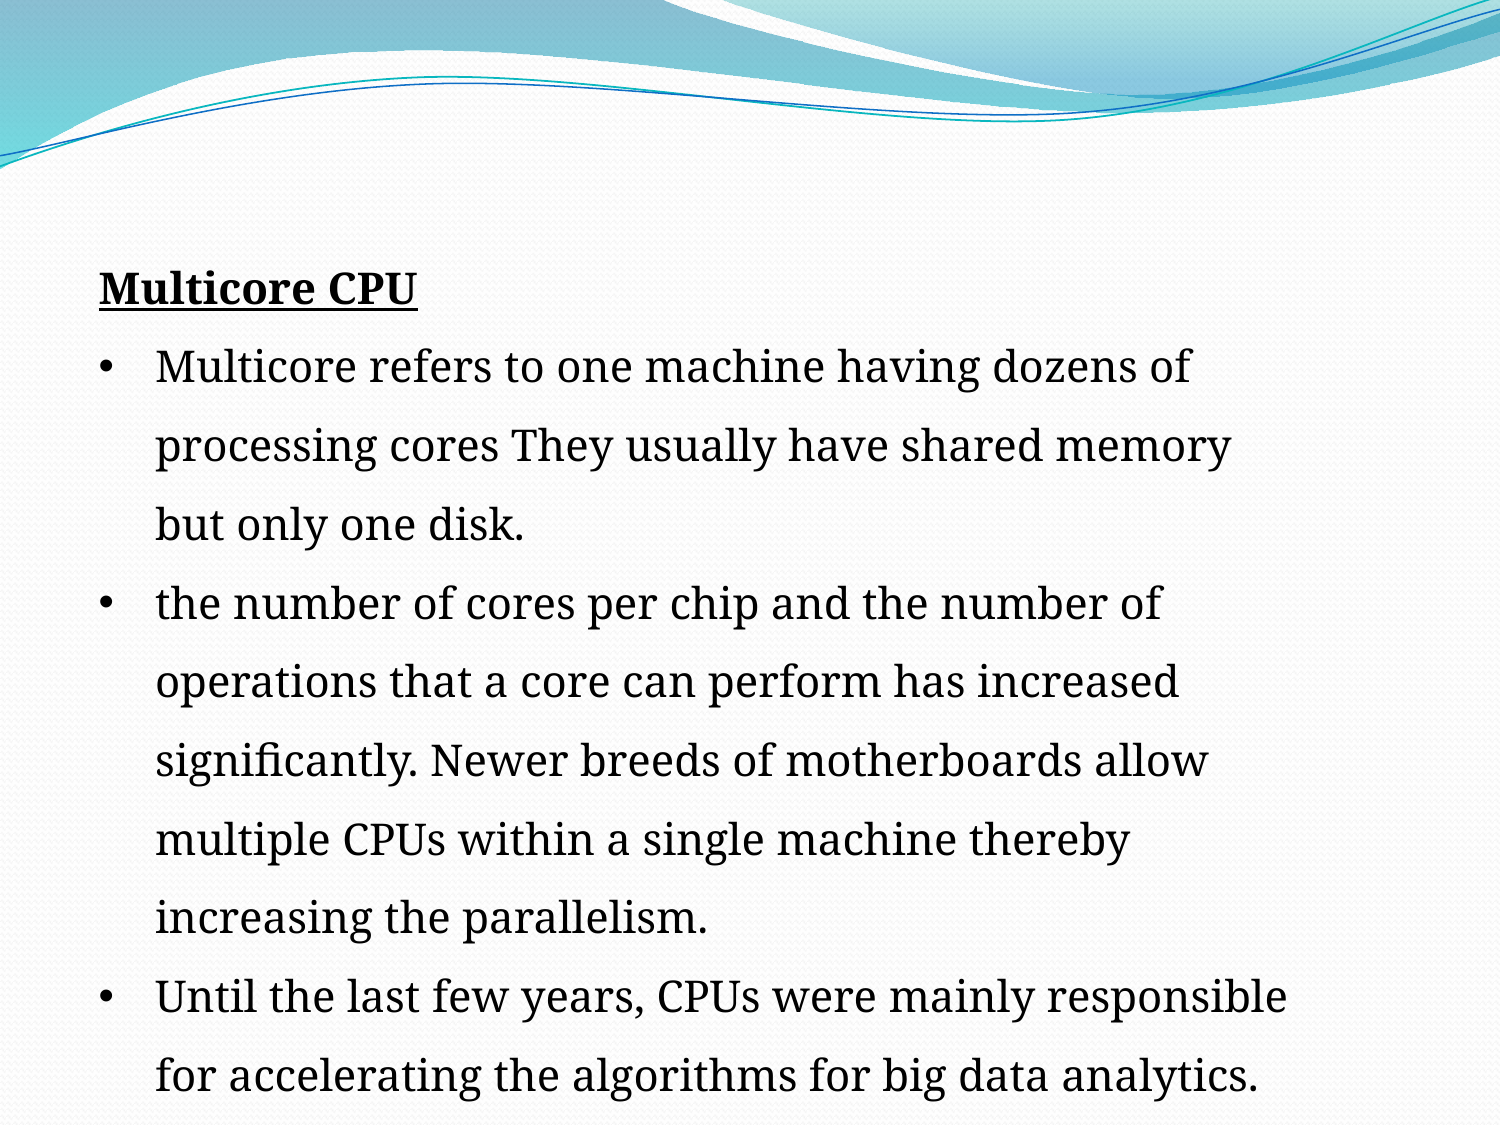

Multicore CPU
Multicore refers to one machine having dozens of processing cores They usually have shared memory but only one disk.
the number of cores per chip and the number of operations that a core can perform has increased significantly. Newer breeds of motherboards allow multiple CPUs within a single machine thereby increasing the parallelism.
Until the last few years, CPUs were mainly responsible for accelerating the algorithms for big data analytics.